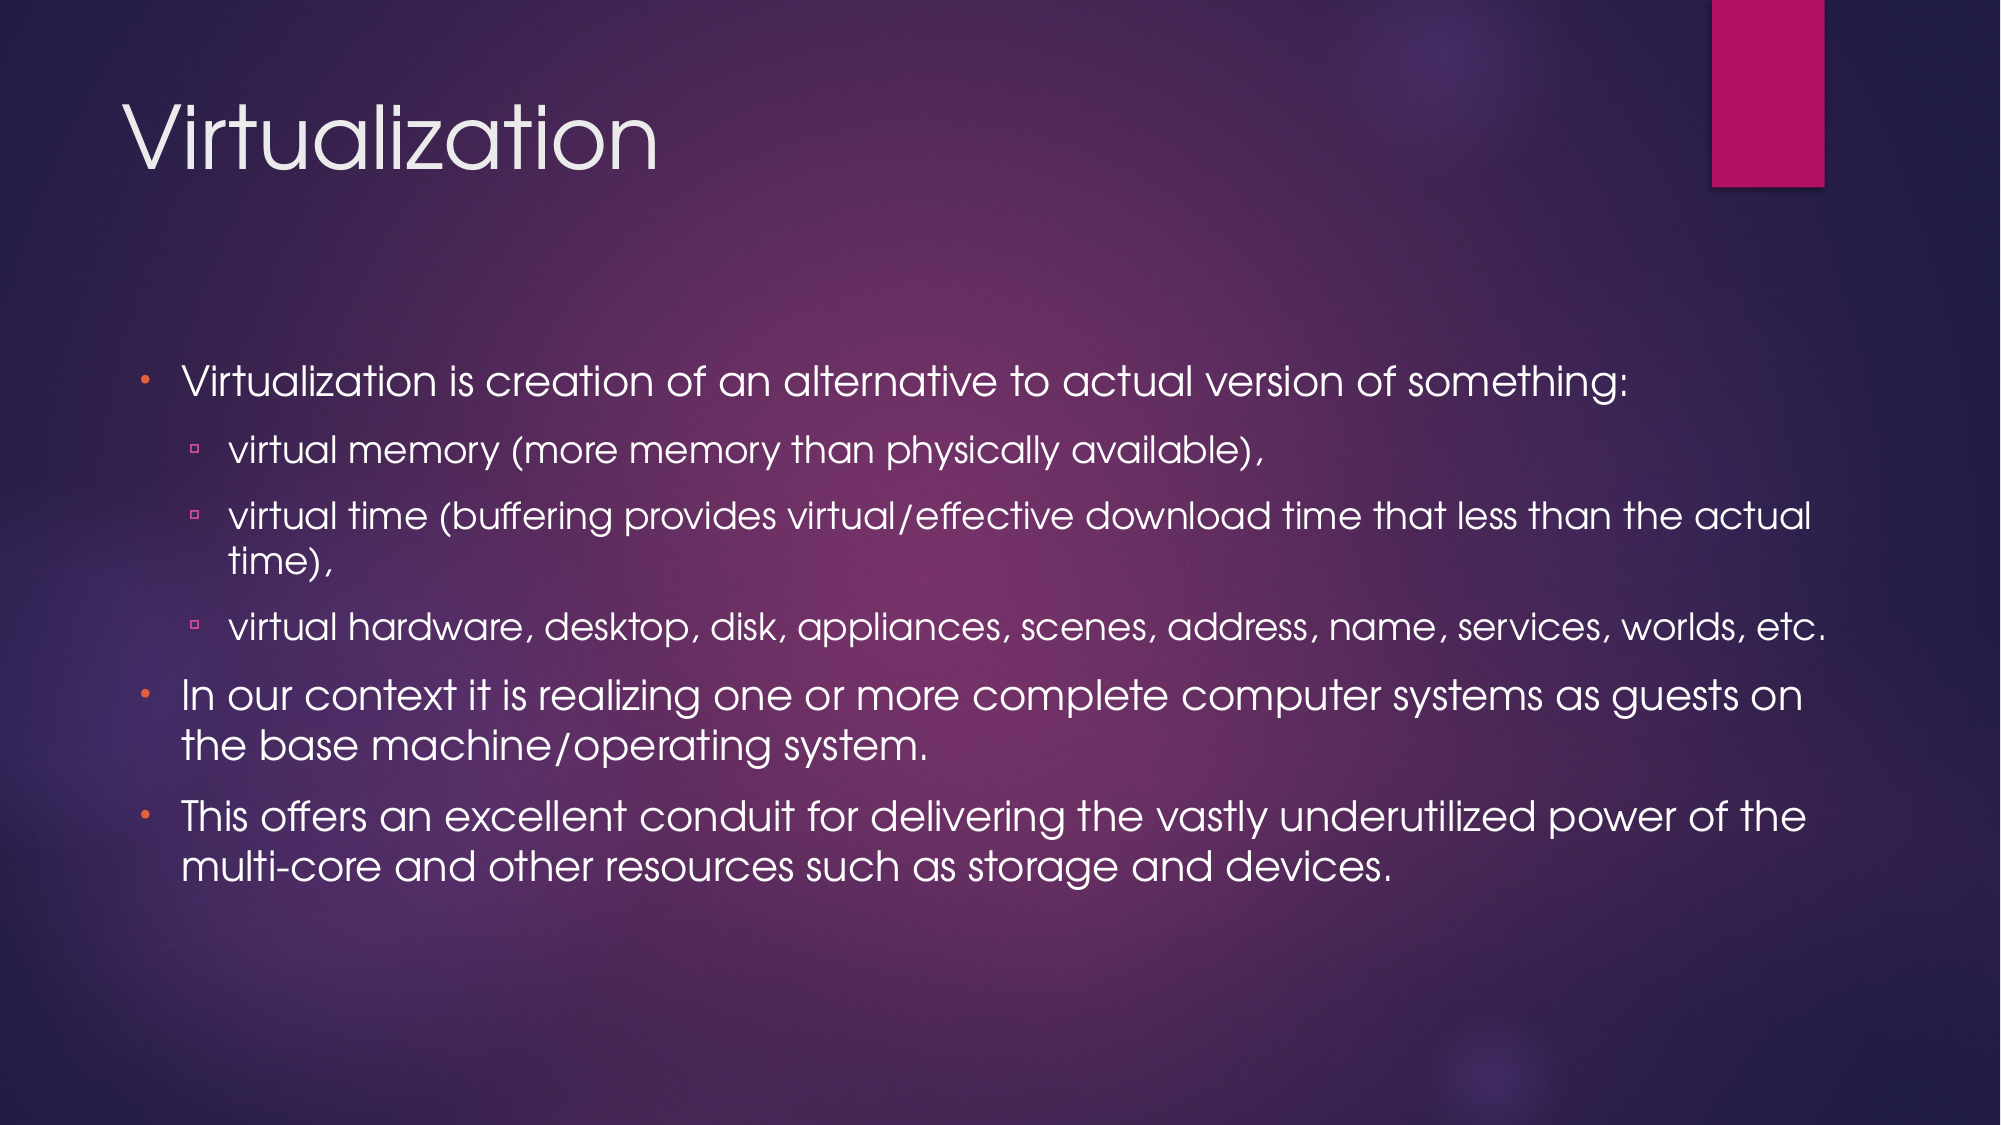

# Virtualization

Virtualization is creation of an alternative to actual version of something:
virtual memory (more memory than physically available),
virtual time (buffering provides virtual/effective download time that less than the actual time),
virtual hardware, desktop, disk, appliances, scenes, address, name, services, worlds, etc.
In our context it is realizing one or more complete computer systems as guests on the base machine/operating system.
This offers an excellent conduit for delivering the vastly underutilized power of the multi-core and other resources such as storage and devices.